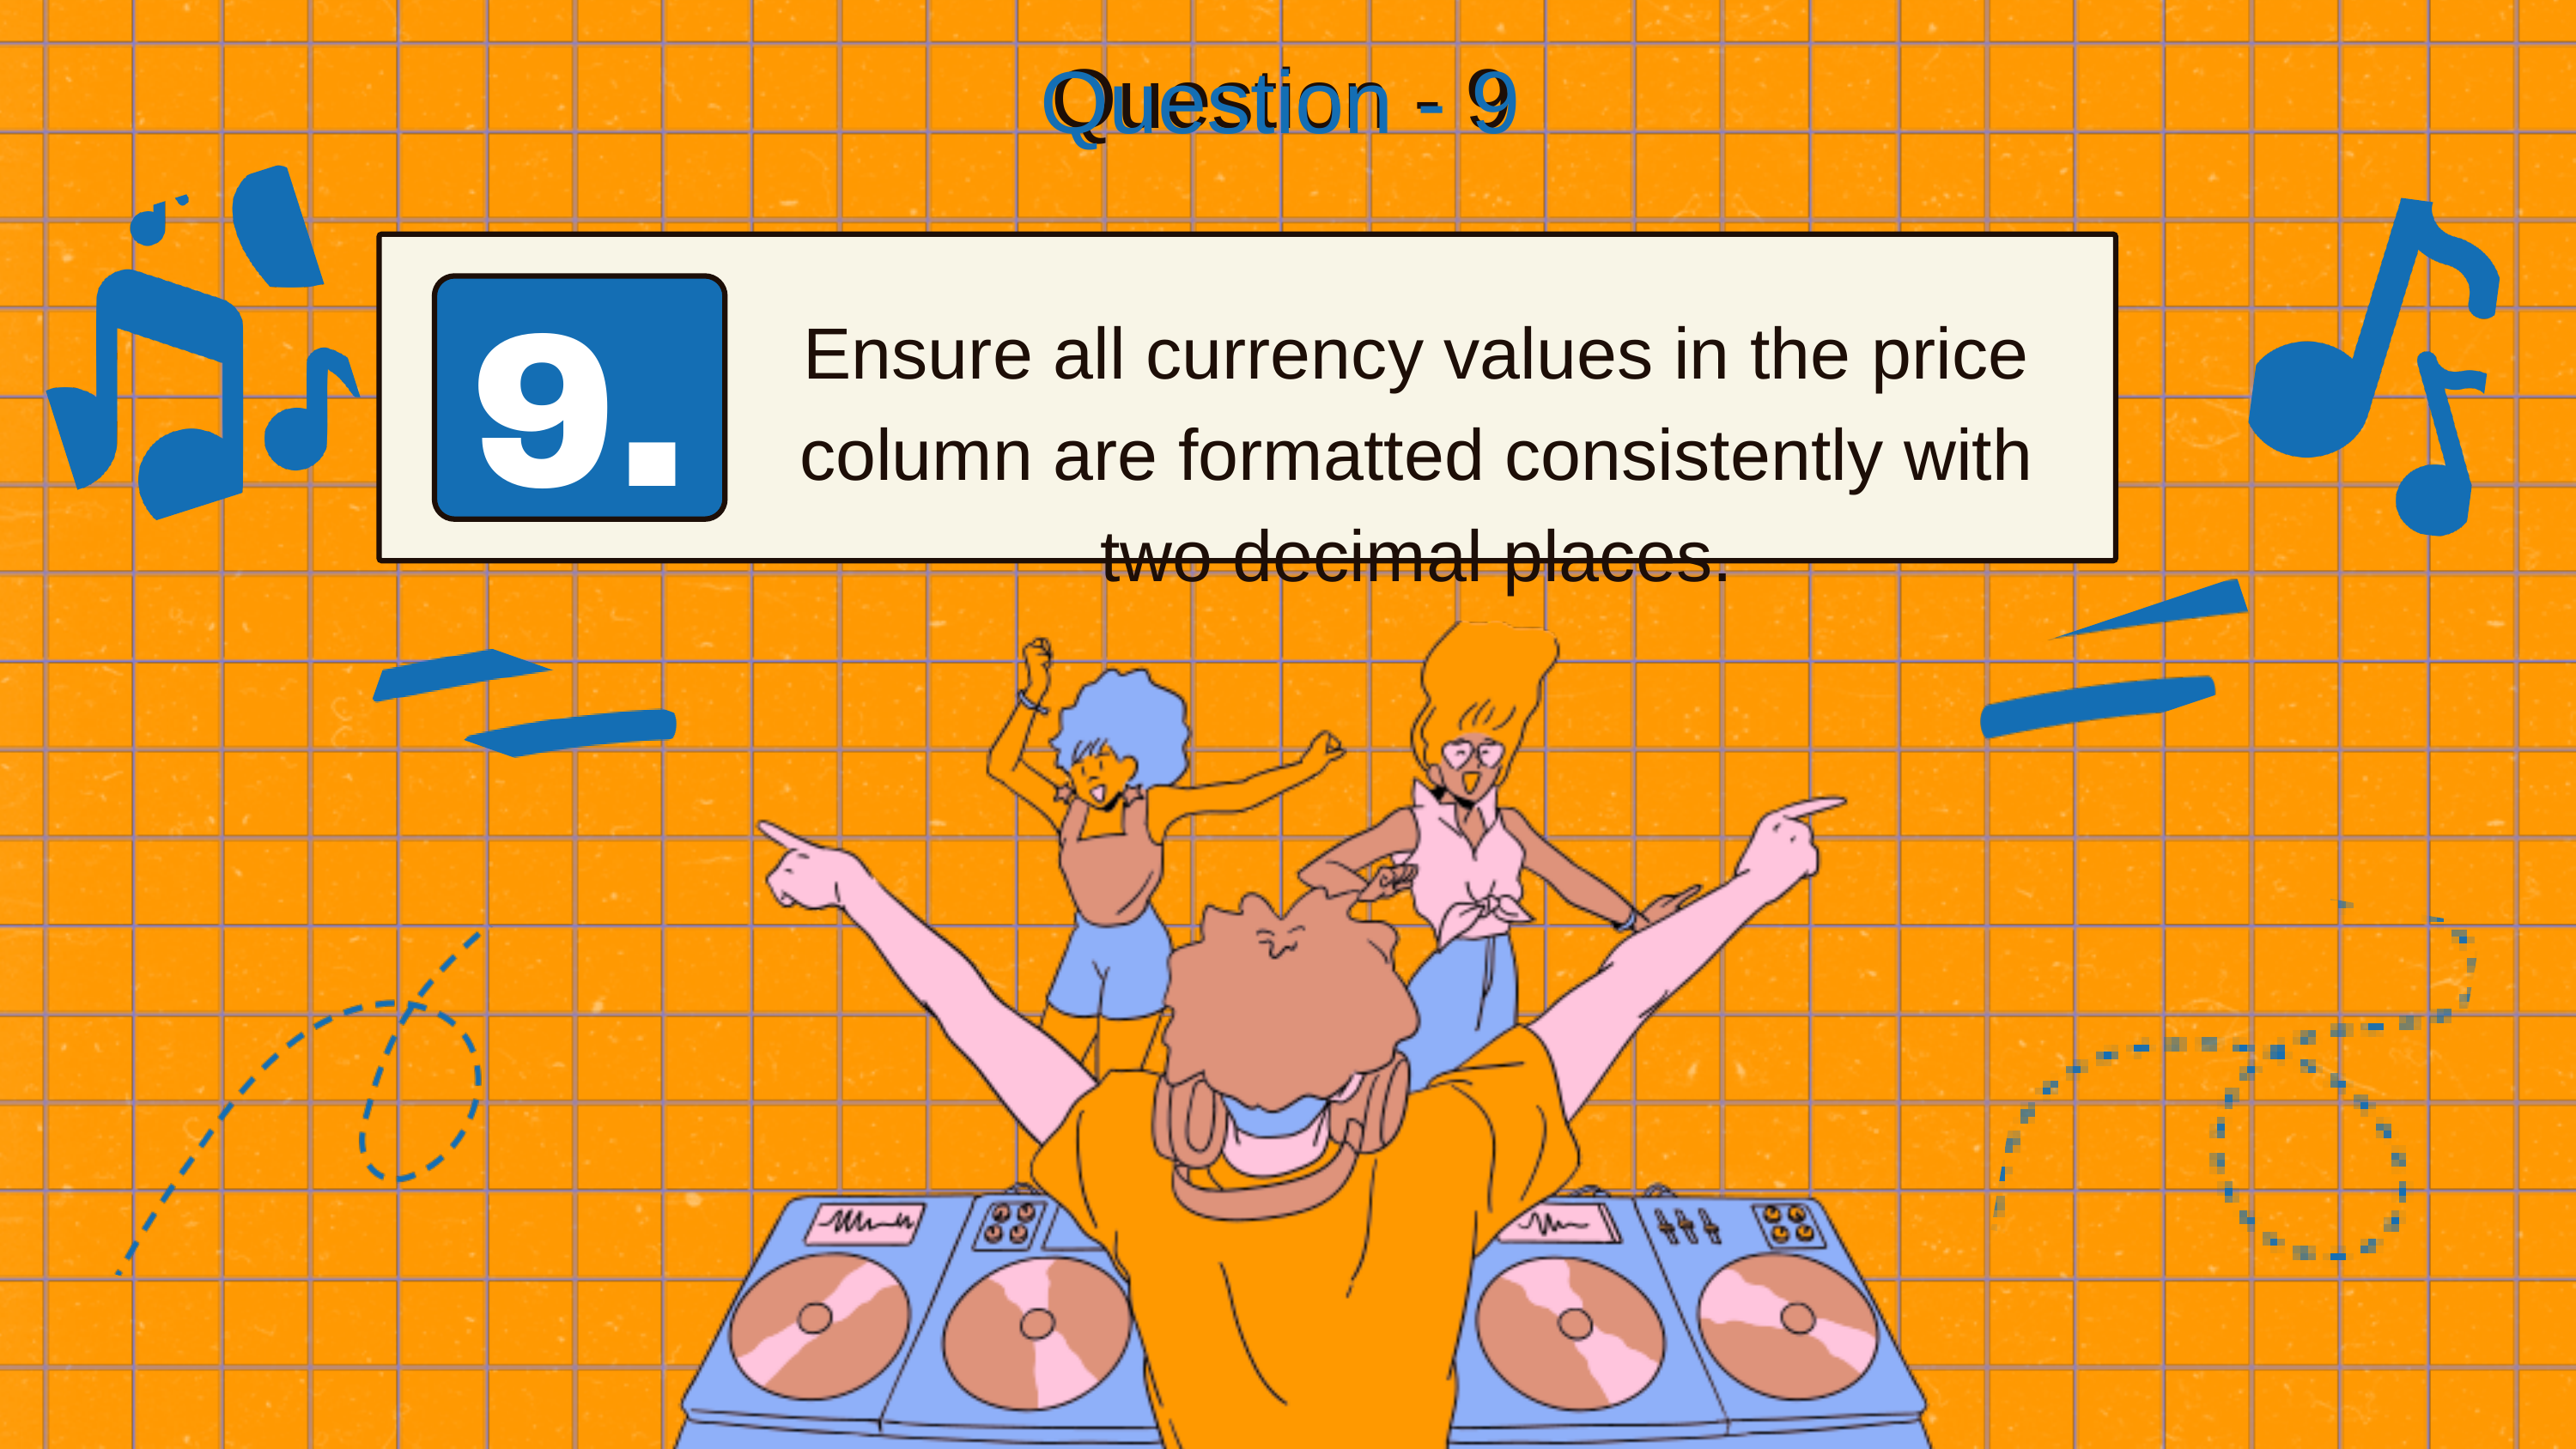

Question - 9
Question - 9

9.

Ensure all currency values in the price column are formatted consistently with two decimal places.